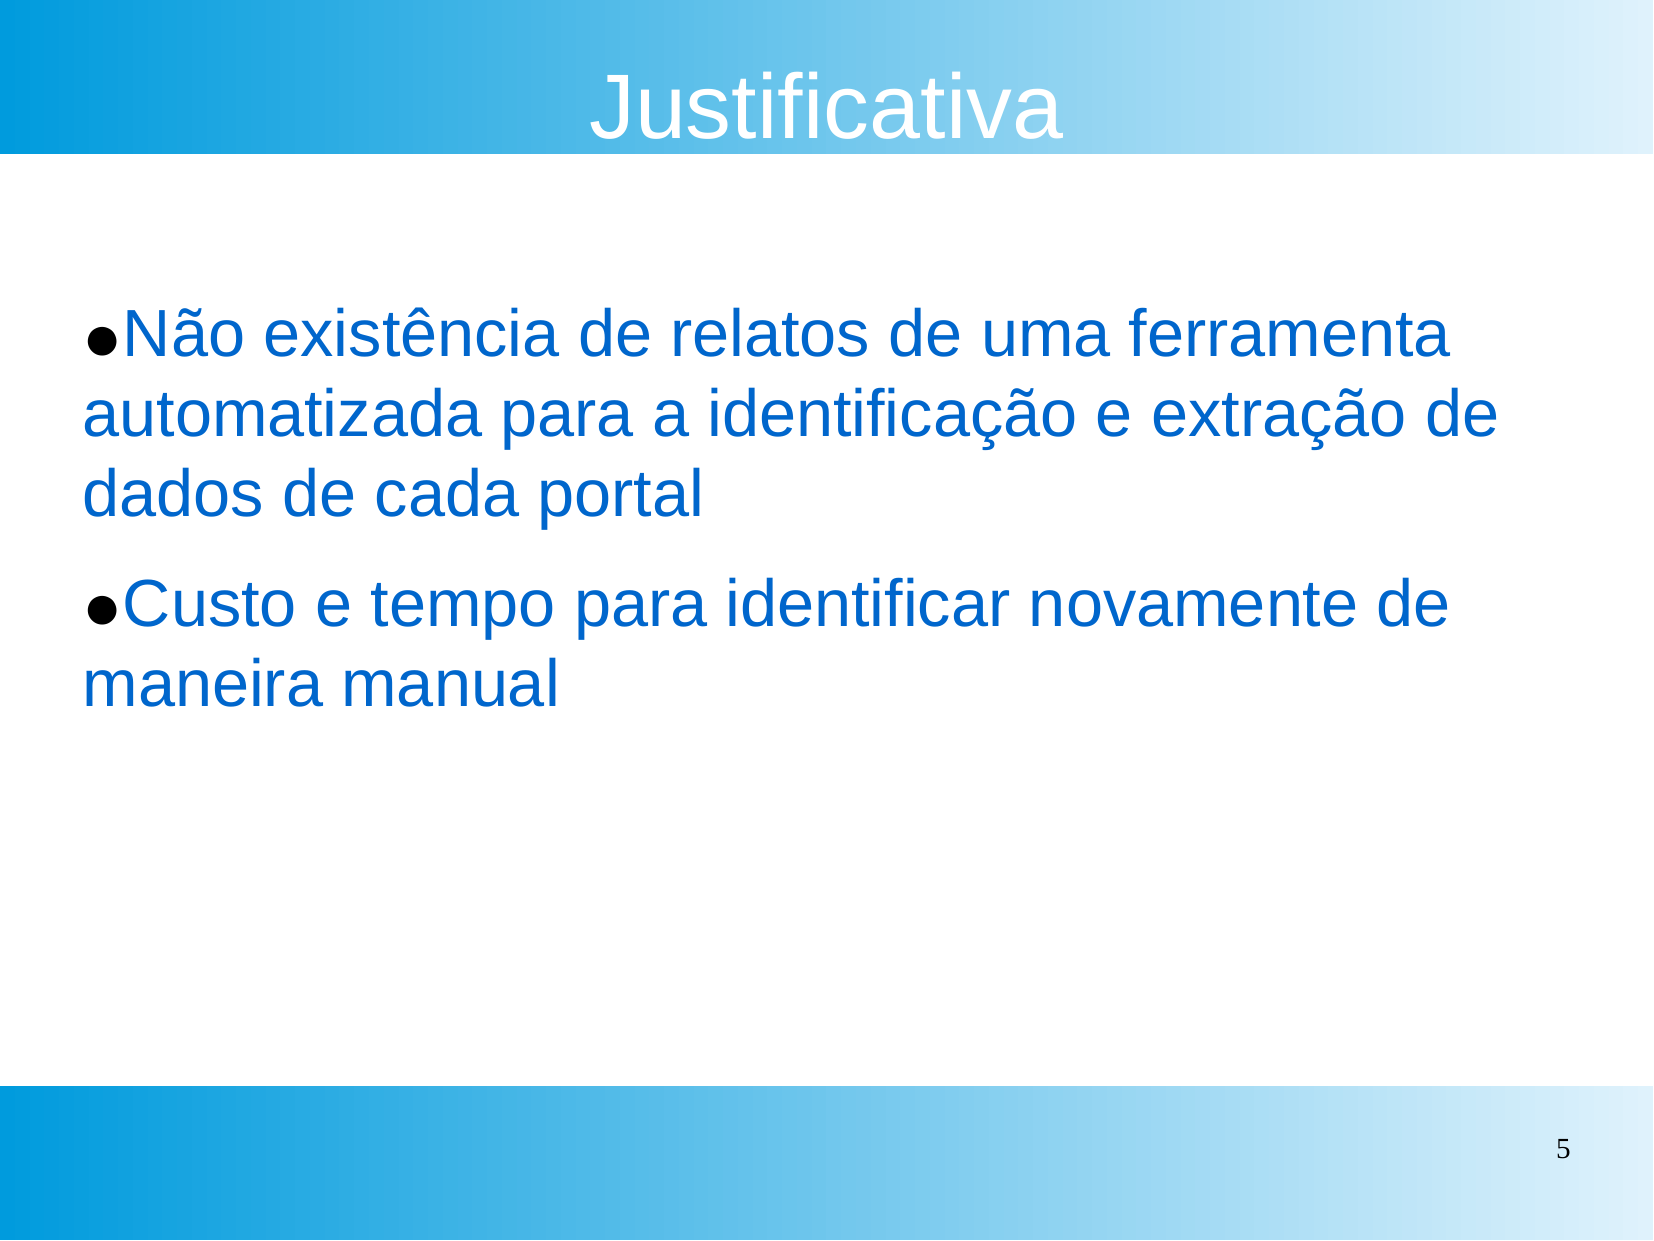

Justificativa
Não existência de relatos de uma ferramenta automatizada para a identificação e extração de dados de cada portal
Custo e tempo para identificar novamente de maneira manual
5